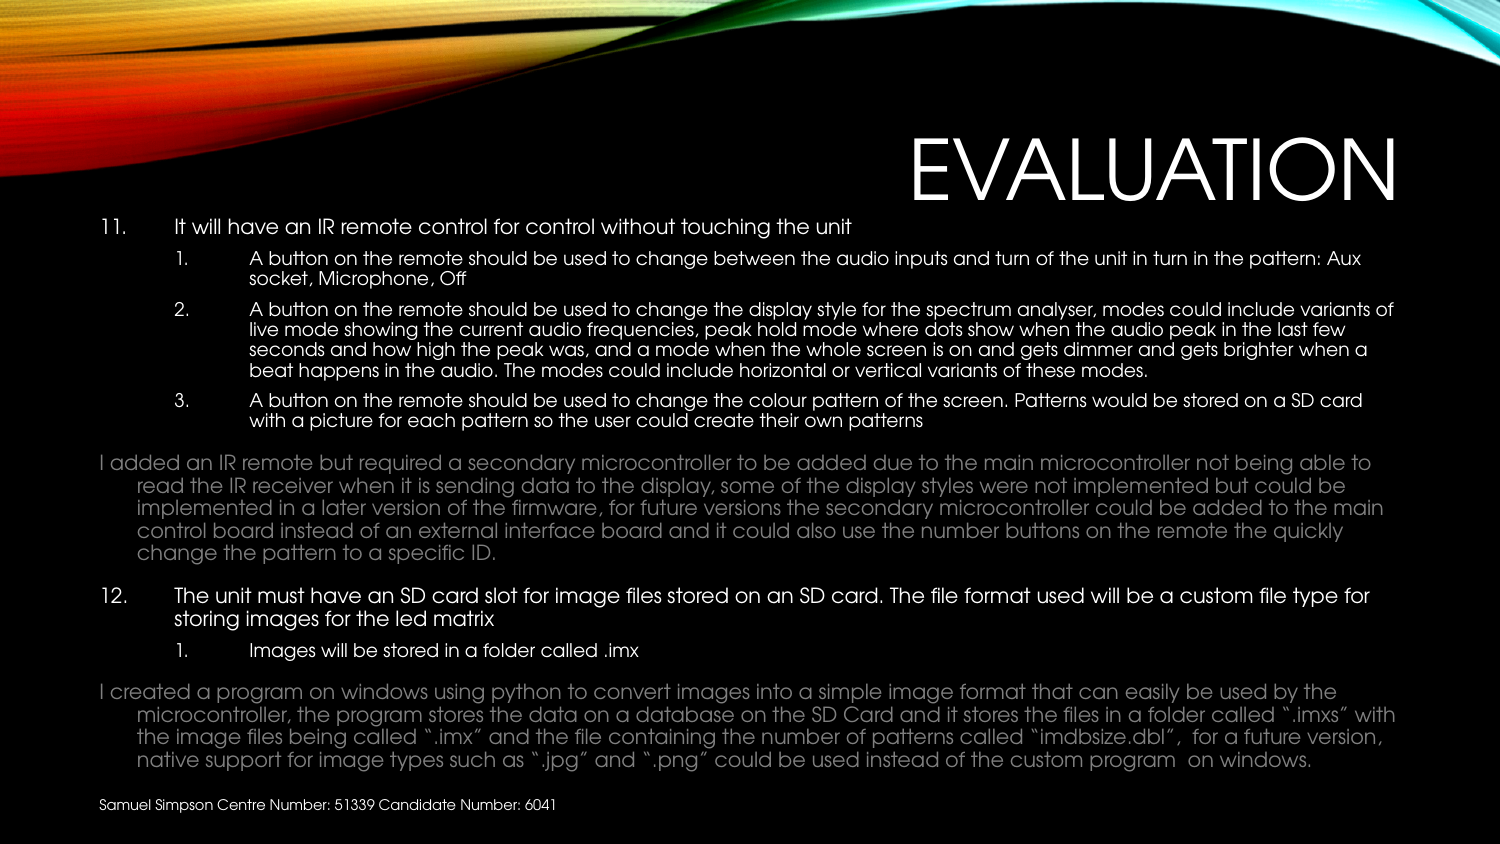

# Evaluation
It will have an IR remote control for control without touching the unit
A button on the remote should be used to change between the audio inputs and turn of the unit in turn in the pattern: Aux socket, Microphone, Off
A button on the remote should be used to change the display style for the spectrum analyser, modes could include variants of live mode showing the current audio frequencies, peak hold mode where dots show when the audio peak in the last few seconds and how high the peak was, and a mode when the whole screen is on and gets dimmer and gets brighter when a beat happens in the audio. The modes could include horizontal or vertical variants of these modes.
A button on the remote should be used to change the colour pattern of the screen. Patterns would be stored on a SD card with a picture for each pattern so the user could create their own patterns
I added an IR remote but required a secondary microcontroller to be added due to the main microcontroller not being able to read the IR receiver when it is sending data to the display, some of the display styles were not implemented but could be implemented in a later version of the firmware, for future versions the secondary microcontroller could be added to the main control board instead of an external interface board and it could also use the number buttons on the remote the quickly change the pattern to a specific ID.
The unit must have an SD card slot for image files stored on an SD card. The file format used will be a custom file type for storing images for the led matrix
Images will be stored in a folder called .imx
I created a program on windows using python to convert images into a simple image format that can easily be used by the microcontroller, the program stores the data on a database on the SD Card and it stores the files in a folder called “.imxs” with the image files being called “.imx” and the file containing the number of patterns called “imdbsize.dbl”,  for a future version, native support for image types such as “.jpg” and “.png” could be used instead of the custom program  on windows.
Samuel Simpson Centre Number: 51339 Candidate Number: 6041